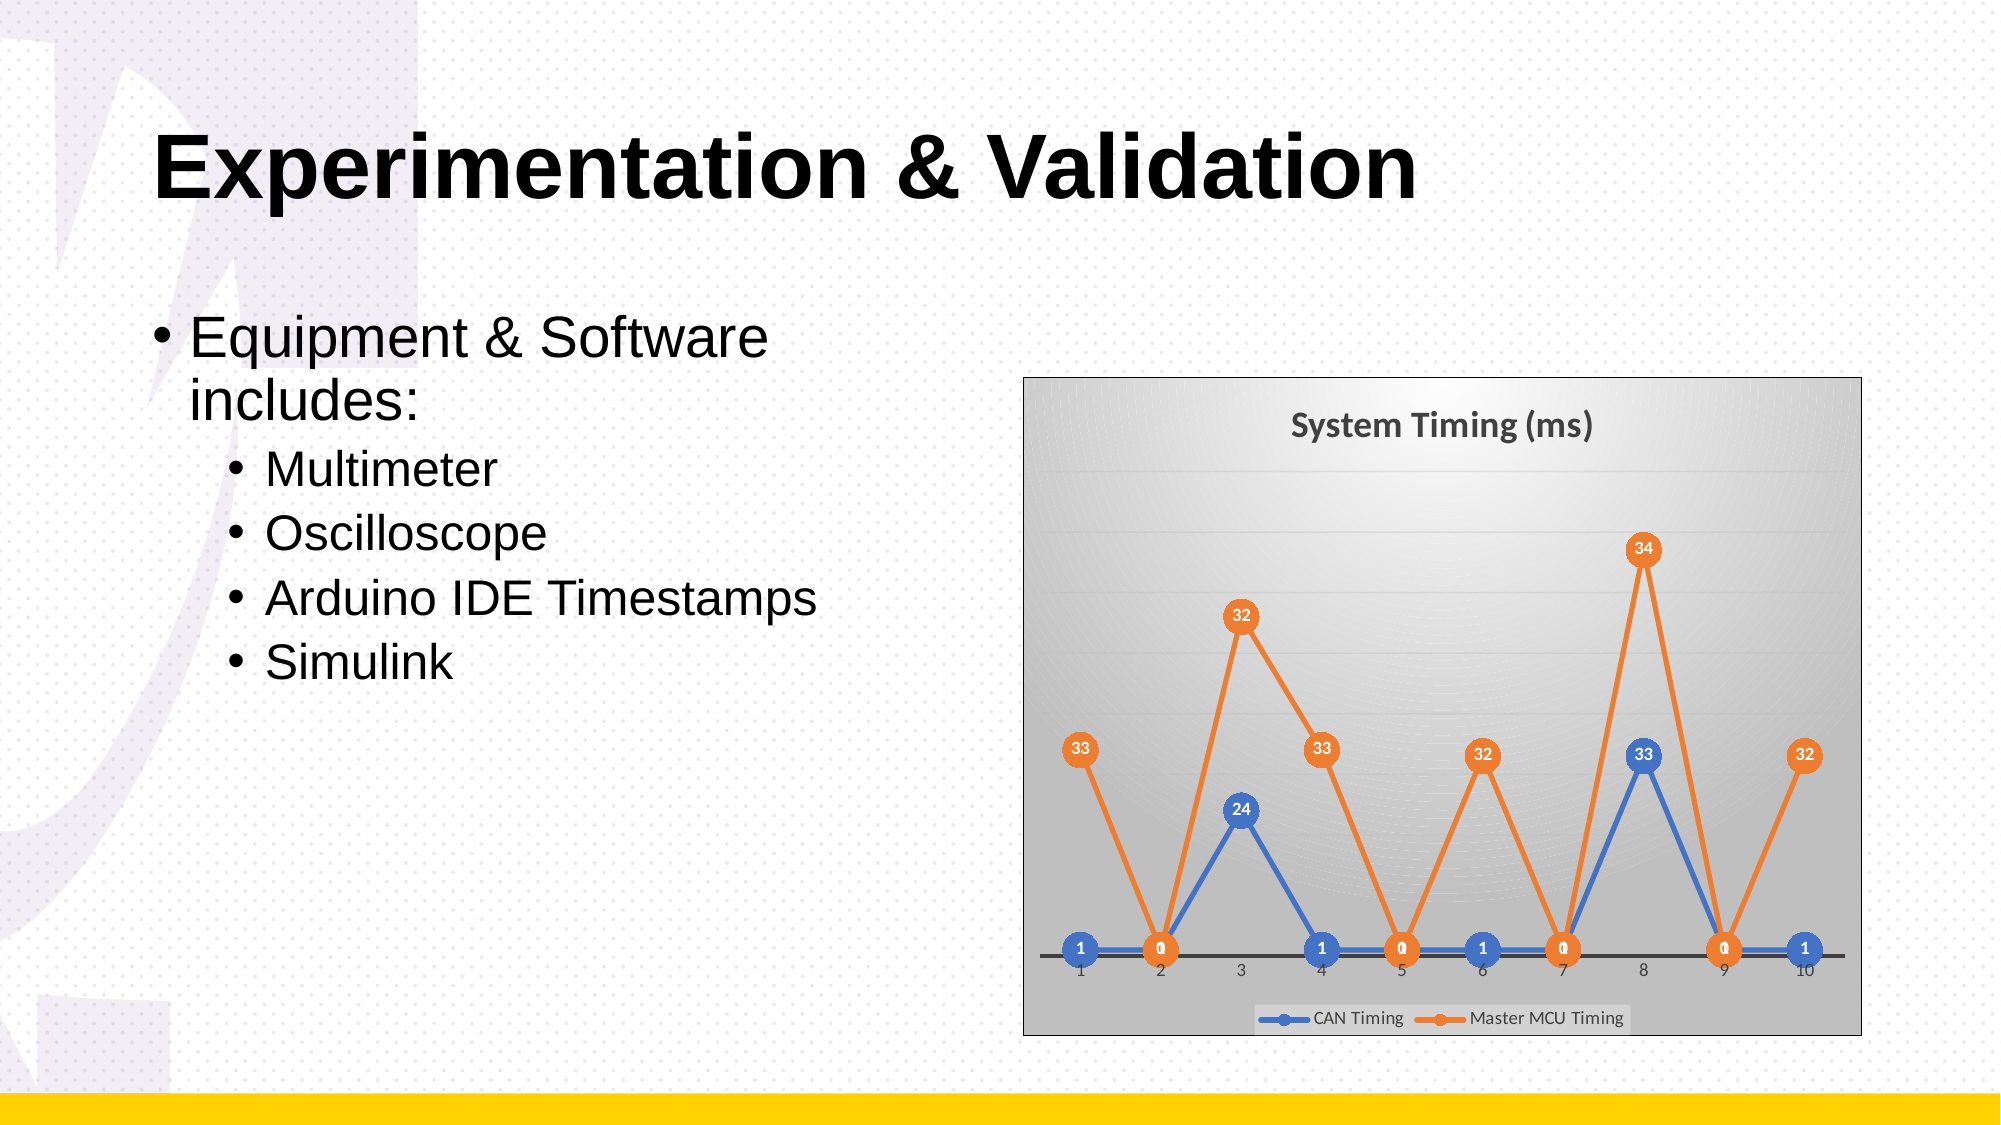

# Experimentation & Validation
Equipment & Software includes:
Multimeter
Oscilloscope
Arduino IDE Timestamps
Simulink

### Chart: System Timing (ms)

| Category | CAN Timing | Master MCU Timing |
|---|---|---|